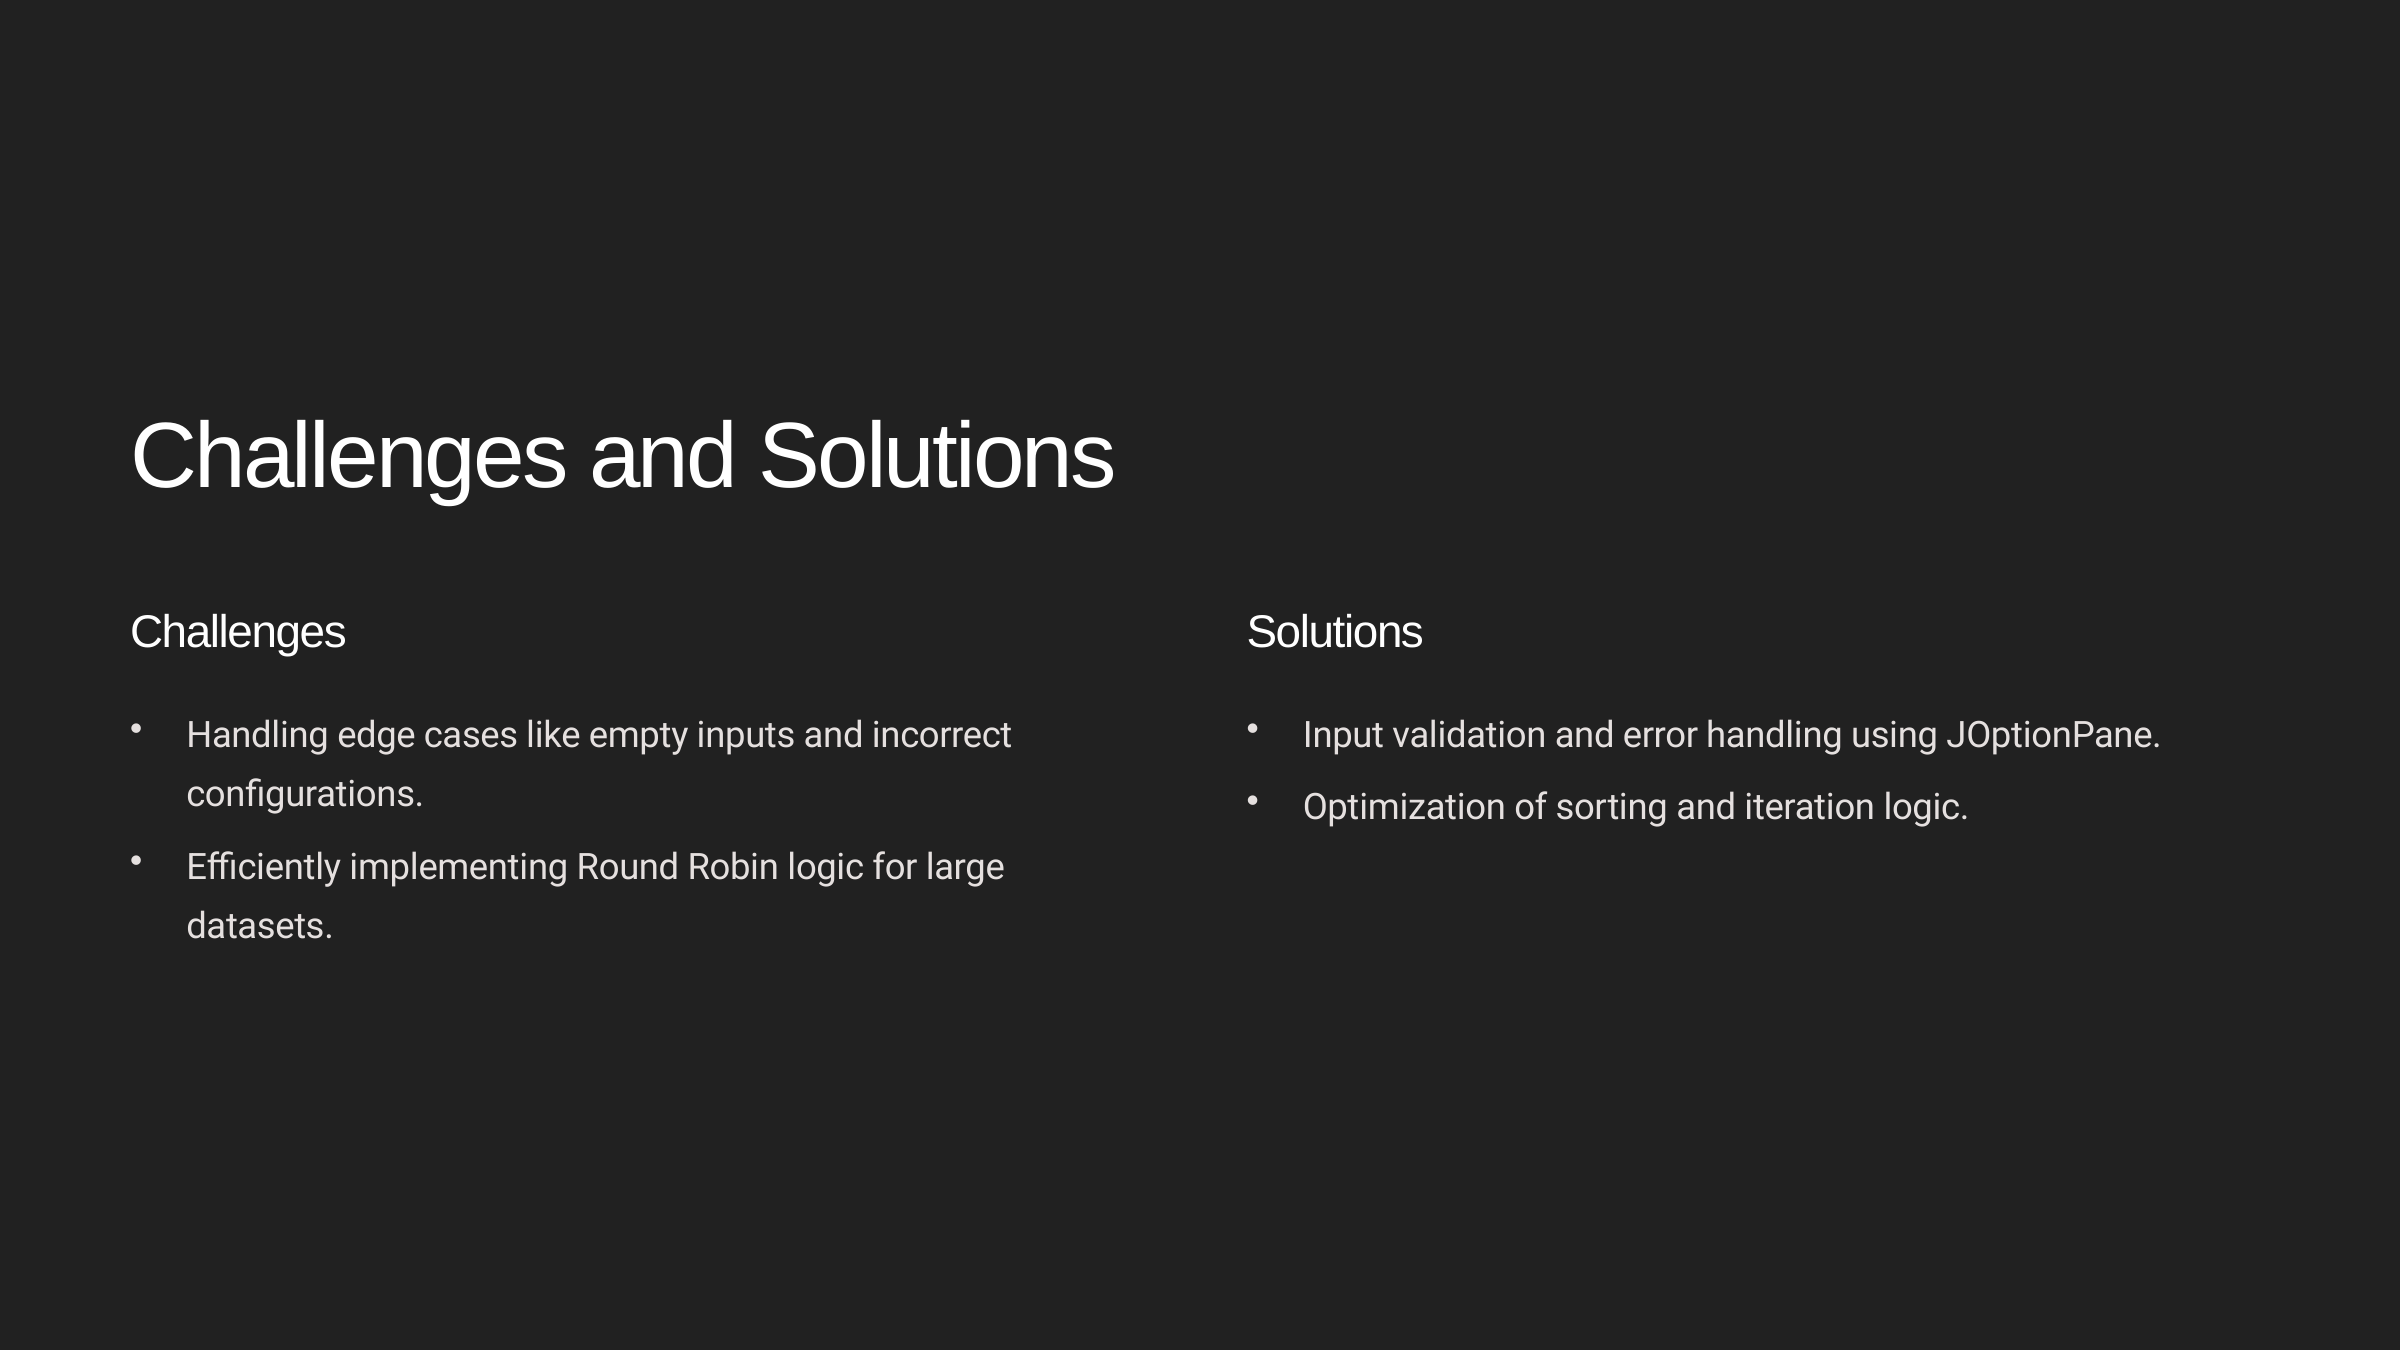

Challenges and Solutions
Challenges
Solutions
Handling edge cases like empty inputs and incorrect configurations.
Input validation and error handling using JOptionPane.
Optimization of sorting and iteration logic.
Efficiently implementing Round Robin logic for large datasets.